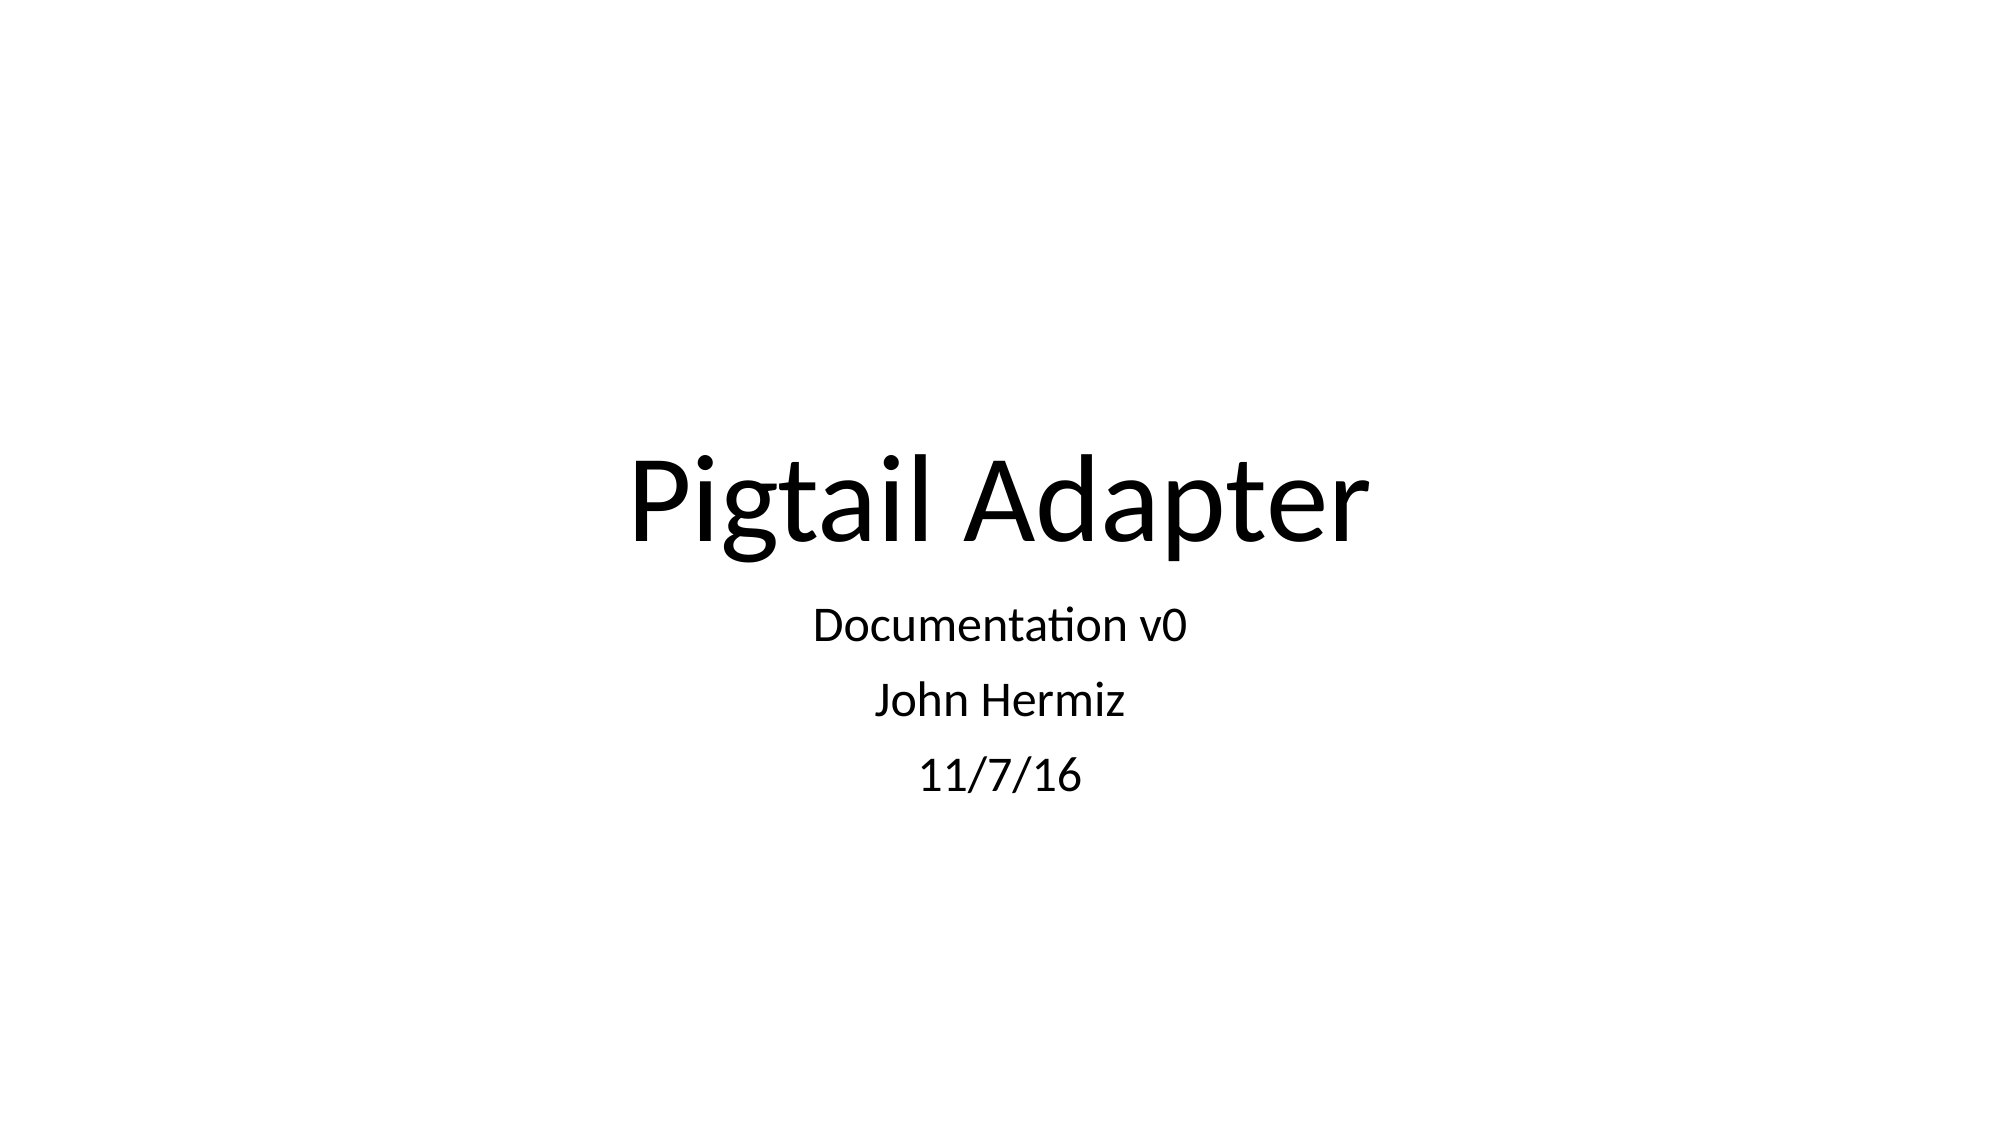

# Pigtail Adapter
Documentation v0
John Hermiz
11/7/16